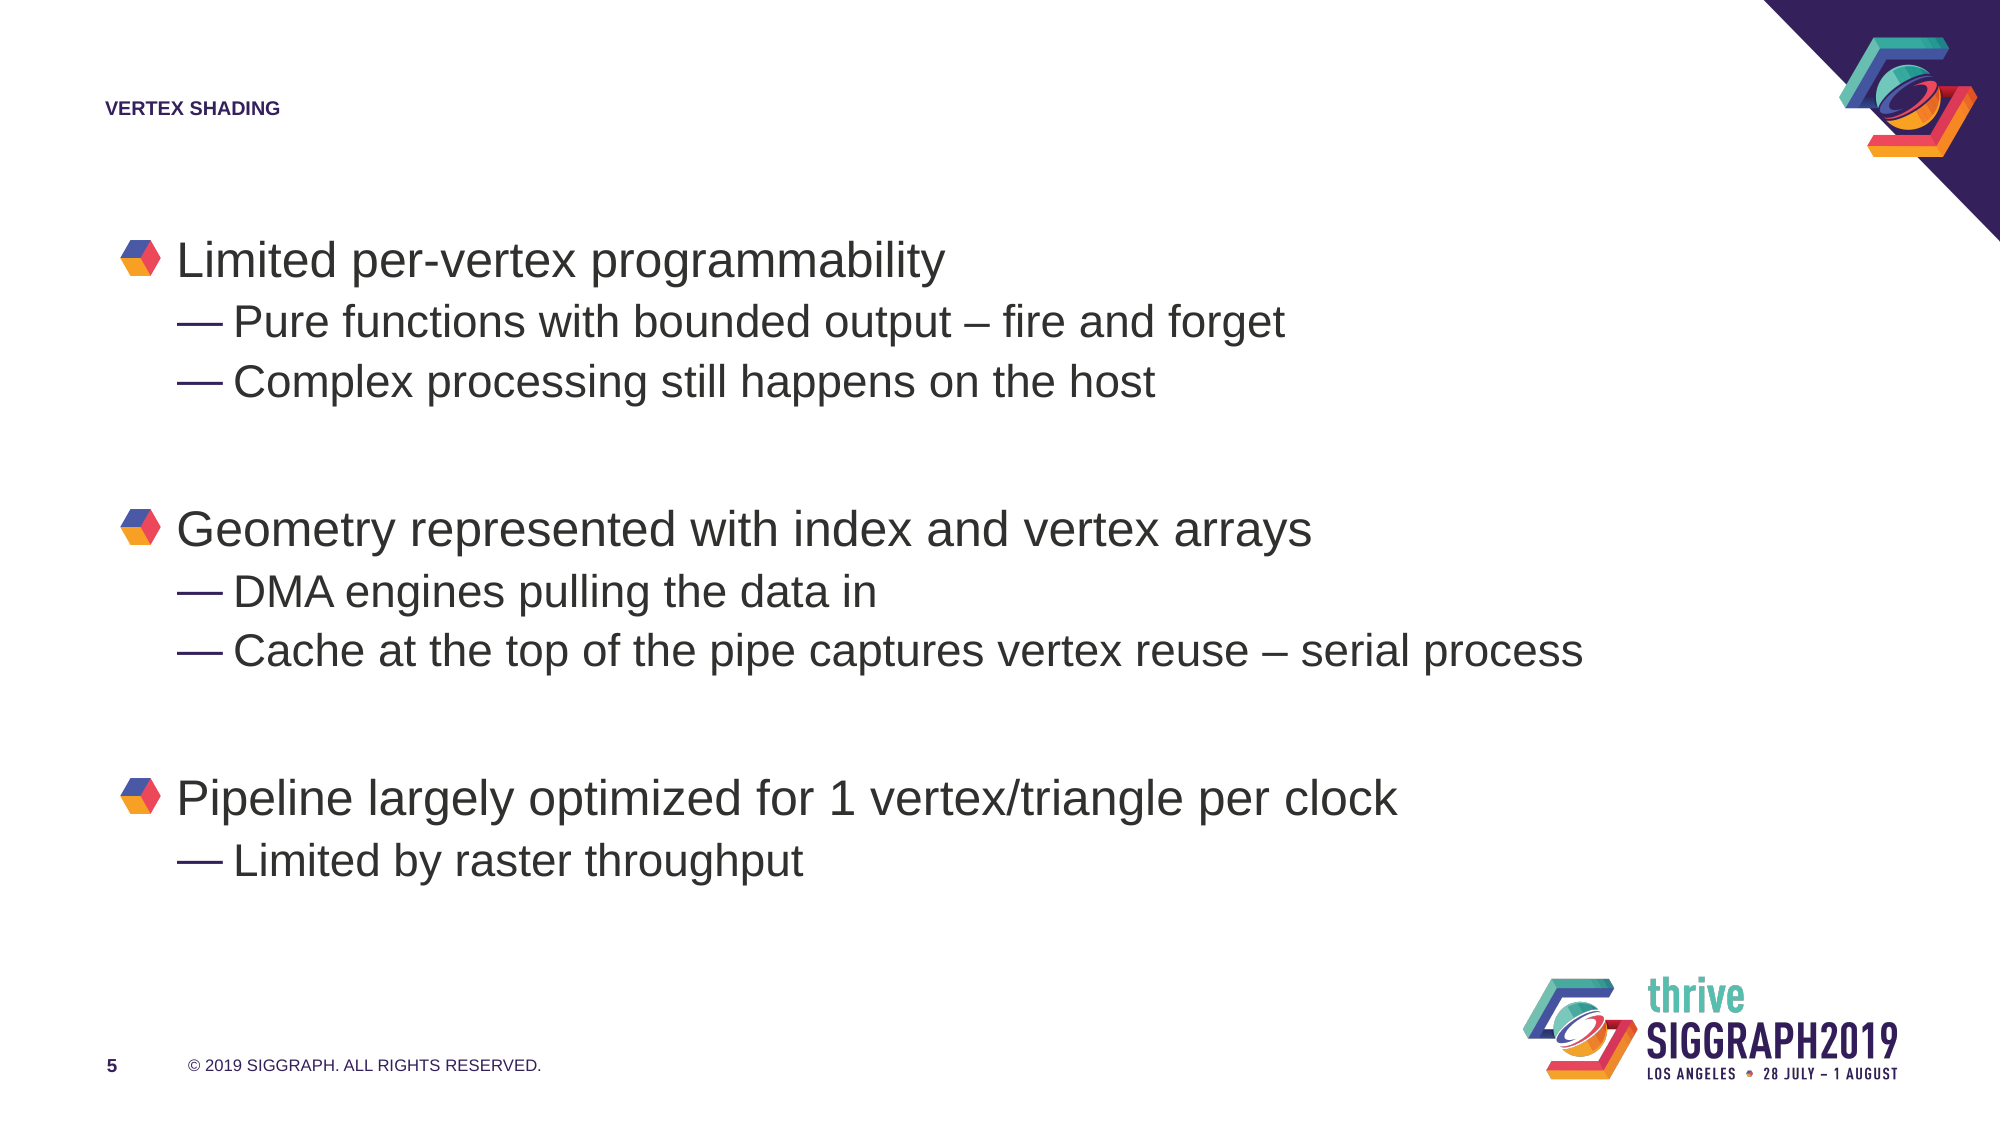

# Vertex shading
Limited per-vertex programmability
Pure functions with bounded output – fire and forget
Complex processing still happens on the host

Geometry represented with index and vertex arrays
DMA engines pulling the data in
Cache at the top of the pipe captures vertex reuse – serial process

Pipeline largely optimized for 1 vertex/triangle per clock
Limited by raster throughput

5
© 2019 SIGGRAPH. ALL RIGHTS RESERVED.